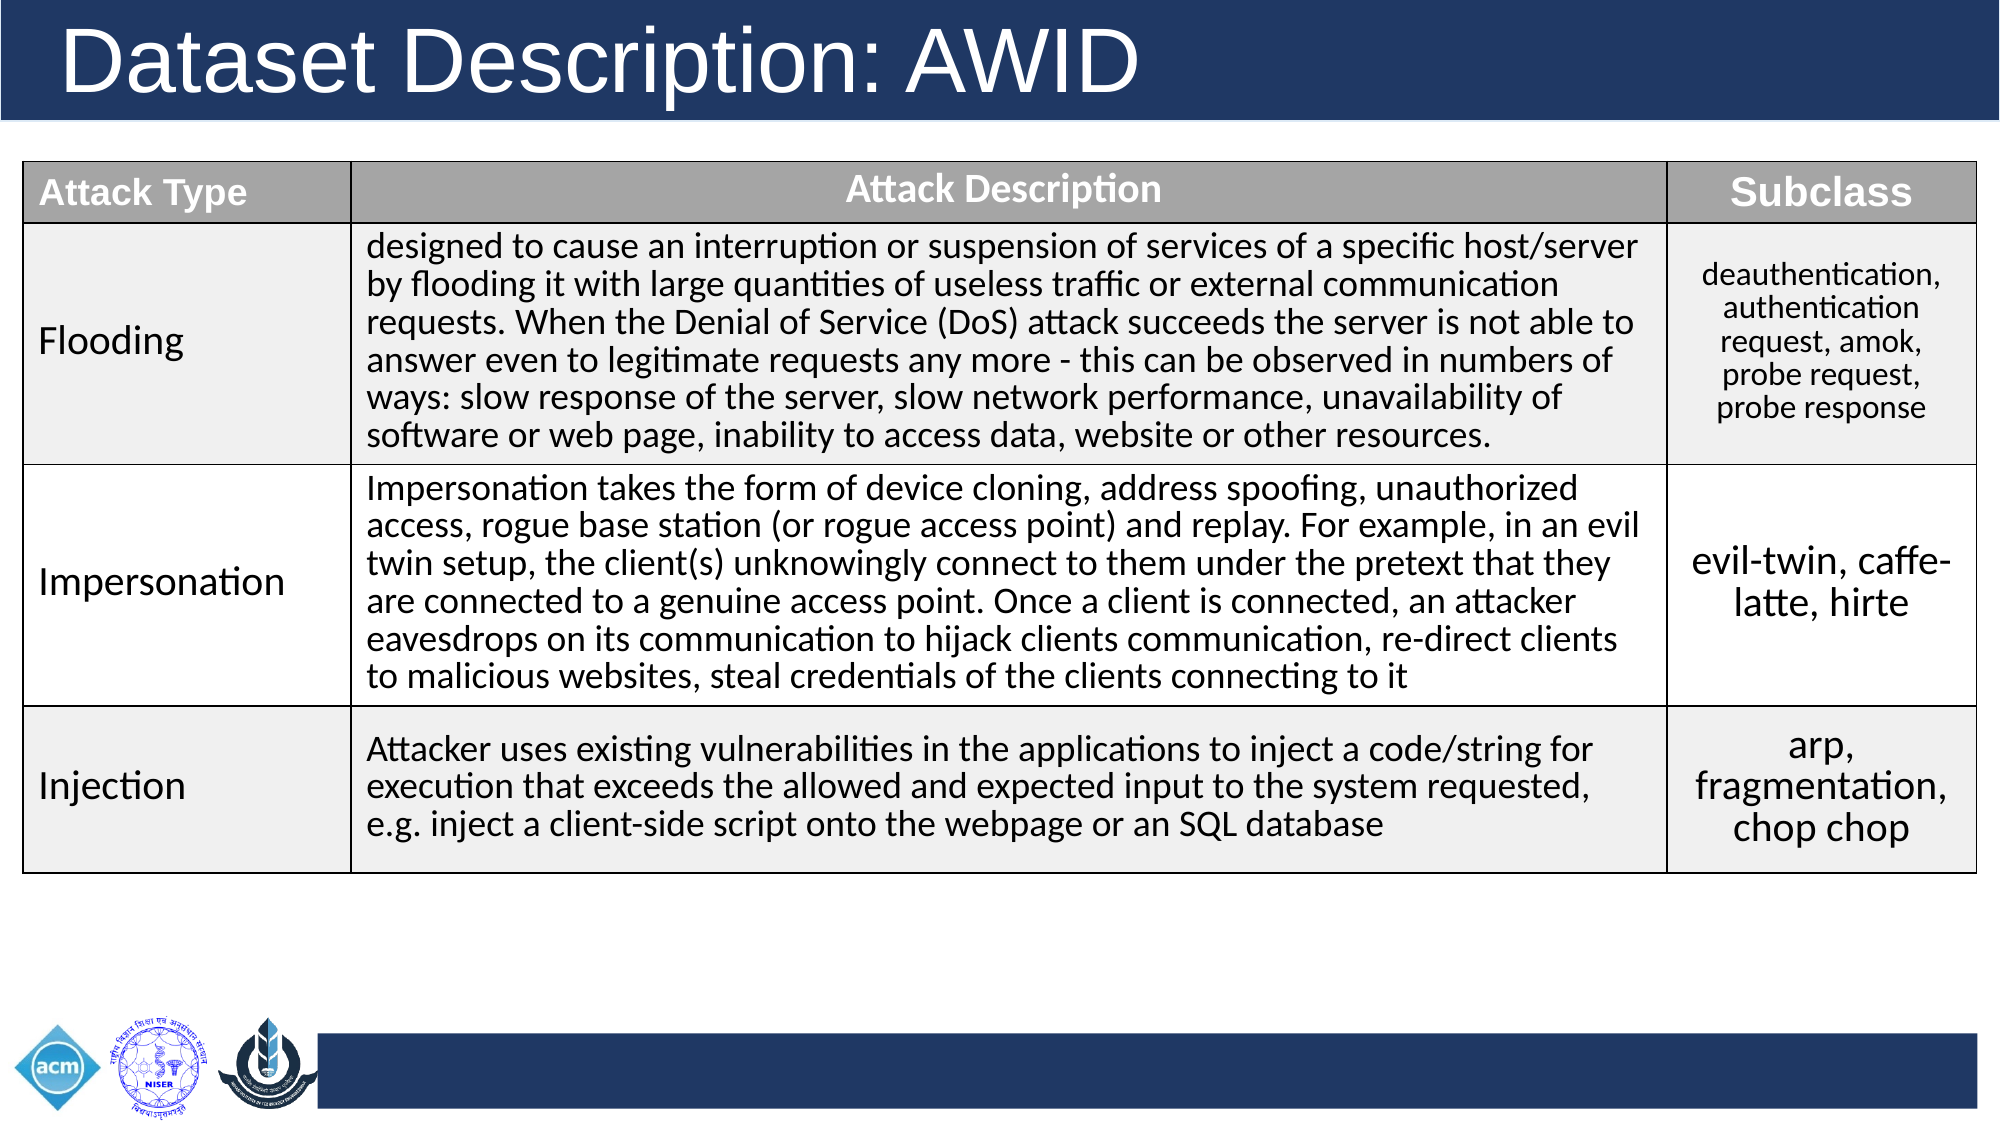

Dataset Description: AWID
| Attack Type | Attack Description | Subclass |
| --- | --- | --- |
| Flooding | designed to cause an interruption or suspension of services of a specific host/server by flooding it with large quantities of useless traffic or external communication requests. When the Denial of Service (DoS) attack succeeds the server is not able to answer even to legitimate requests any more - this can be observed in numbers of ways: slow response of the server, slow network performance, unavailability of software or web page, inability to access data, website or other resources. | deauthentication, authentication request, amok, probe request, probe response |
| Impersonation | Impersonation takes the form of device cloning, address spoofing, unauthorized access, rogue base station (or rogue access point) and replay. For example, in an evil twin setup, the client(s) unknowingly connect to them under the pretext that they are connected to a genuine access point. Once a client is connected, an attacker eavesdrops on its communication to hijack clients communication, re-direct clients to malicious websites, steal credentials of the clients connecting to it | evil-twin, caffe-latte, hirte |
| Injection | Attacker uses existing vulnerabilities in the applications to inject a code/string for execution that exceeds the allowed and expected input to the system requested, e.g. inject a client-side script onto the webpage or an SQL database | arp, fragmentation, chop chop |